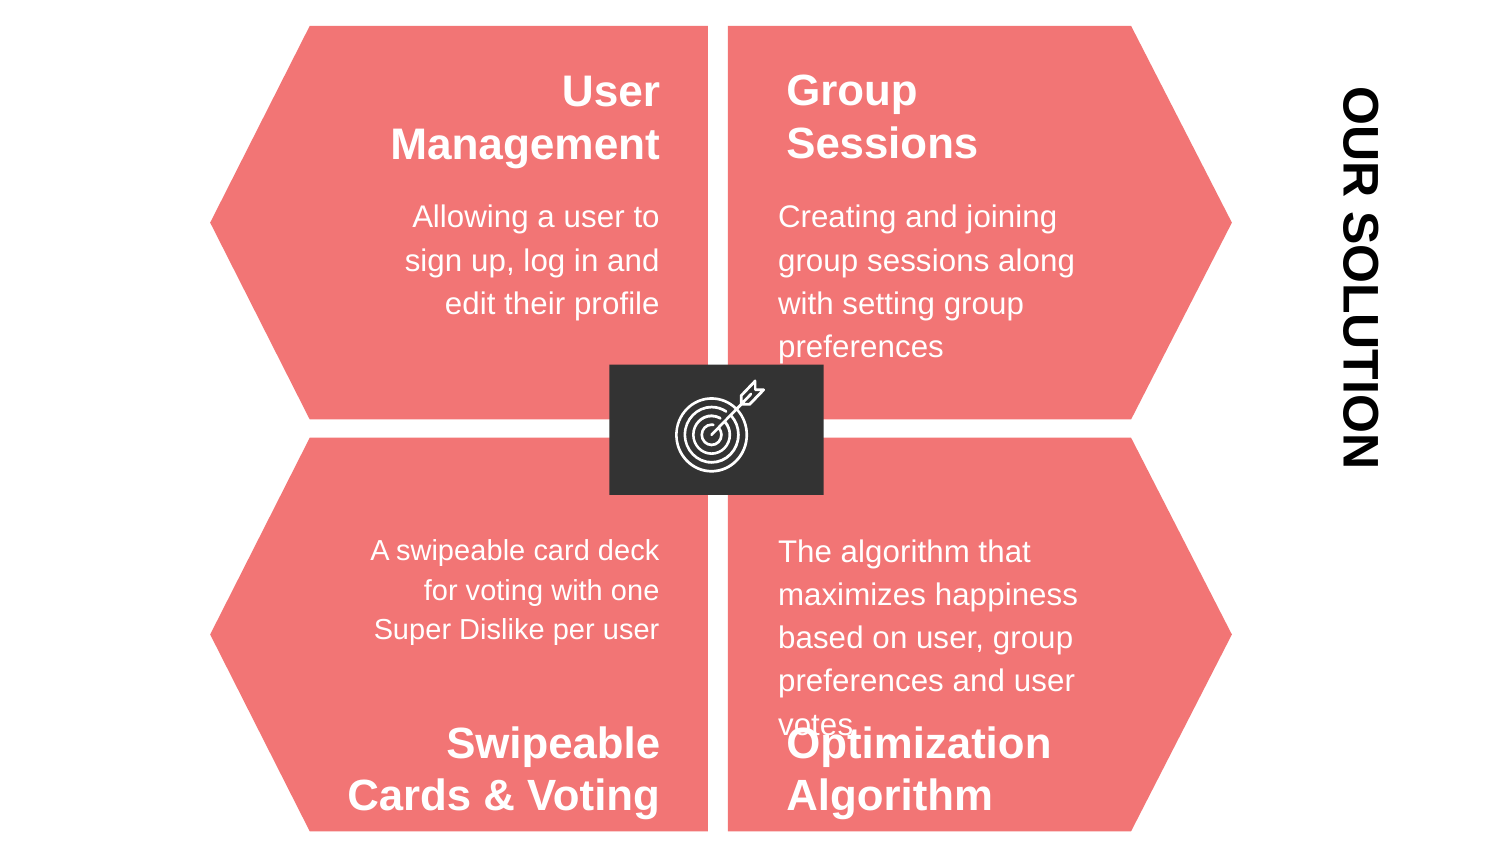

User Management
Group Sessions
Creating and joining group sessions along with setting group preferences
Allowing a user to sign up, log in and edit their profile
# OUR SOLUTION

A swipeable card deck for voting with one Super Dislike per user
The algorithm that maximizes happiness based on user, group preferences and user votes
Optimization Algorithm
Swipeable Cards & Voting